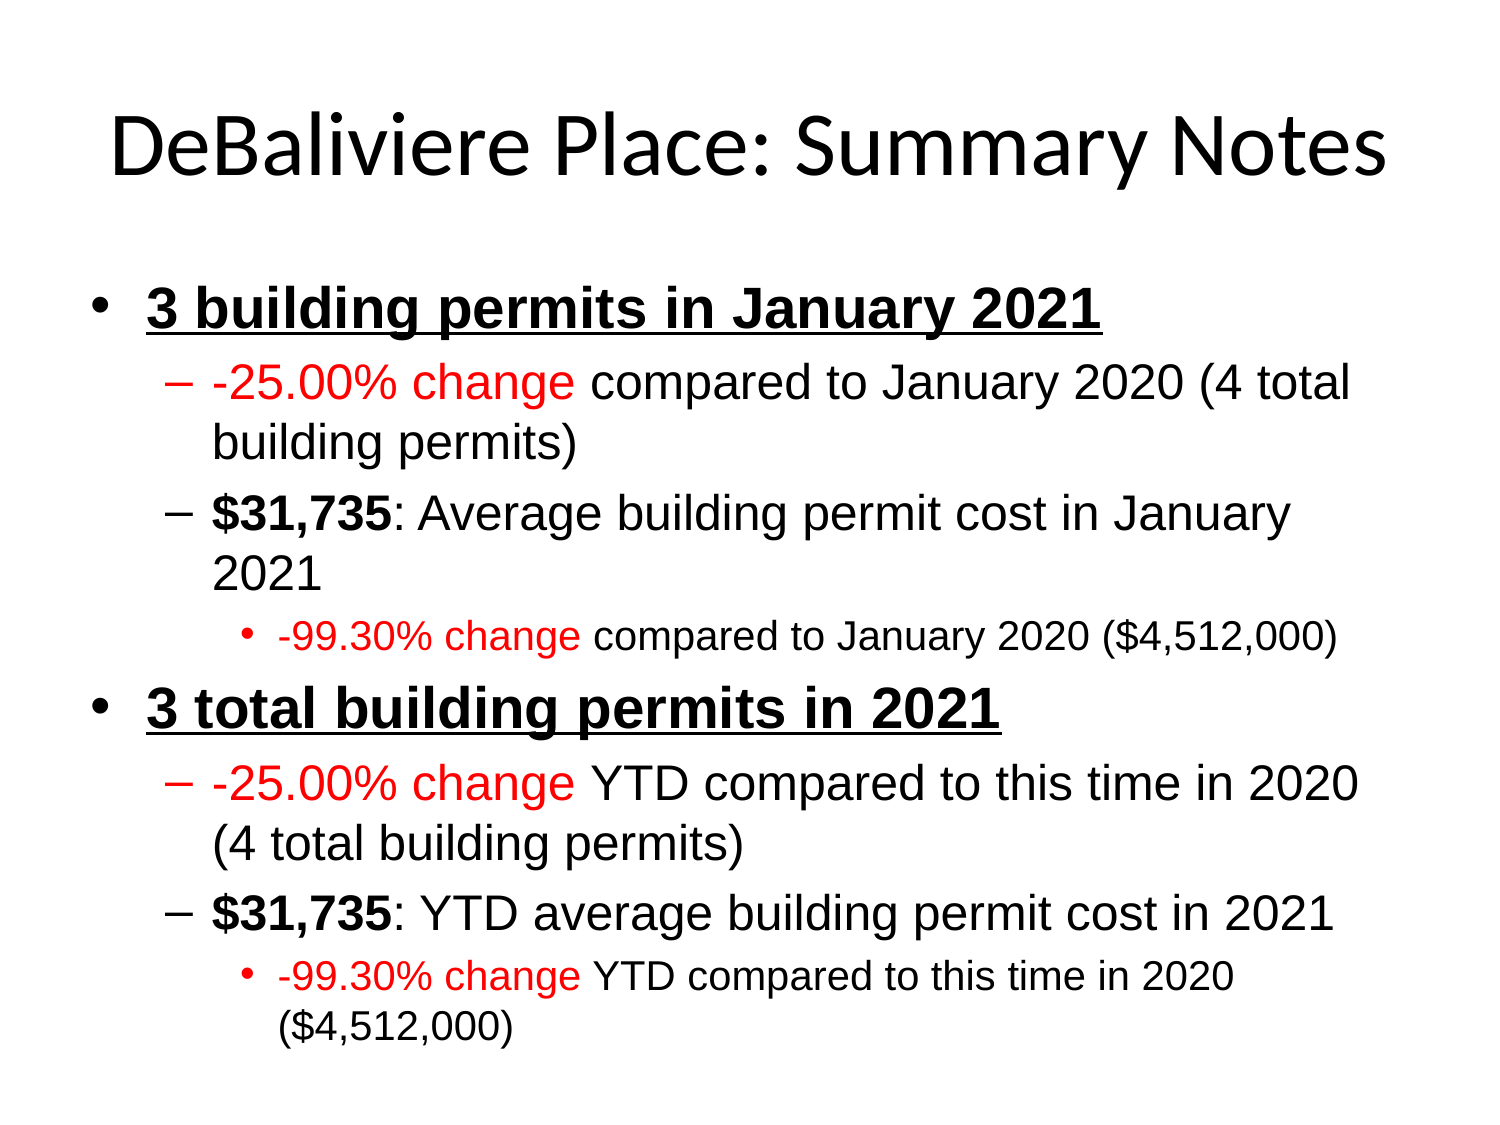

# DeBaliviere Place: Summary Notes
3 building permits in January 2021
-25.00% change compared to January 2020 (4 total building permits)
$31,735: Average building permit cost in January 2021
-99.30% change compared to January 2020 ($4,512,000)
3 total building permits in 2021
-25.00% change YTD compared to this time in 2020 (4 total building permits)
$31,735: YTD average building permit cost in 2021
-99.30% change YTD compared to this time in 2020 ($4,512,000)